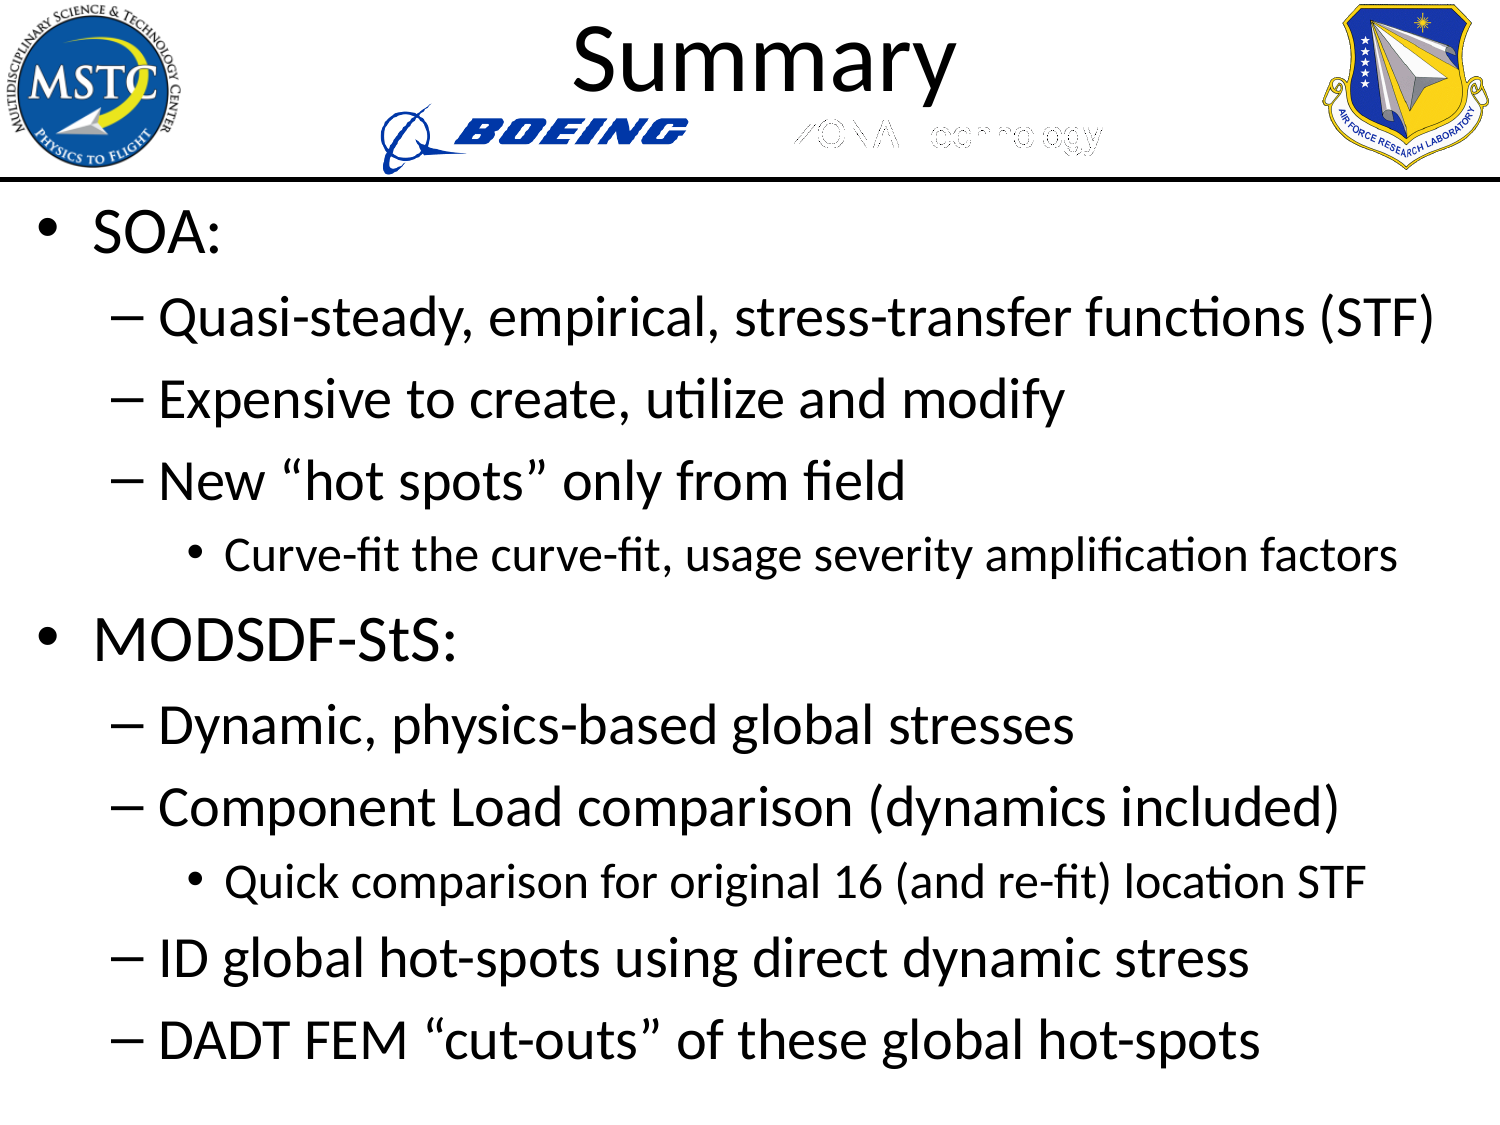

Summary
SOA:
Quasi-steady, empirical, stress-transfer functions (STF)
Expensive to create, utilize and modify
New “hot spots” only from field
Curve-fit the curve-fit, usage severity amplification factors
MODSDF-StS:
Dynamic, physics-based global stresses
Component Load comparison (dynamics included)
Quick comparison for original 16 (and re-fit) location STF
ID global hot-spots using direct dynamic stress
DADT FEM “cut-outs” of these global hot-spots